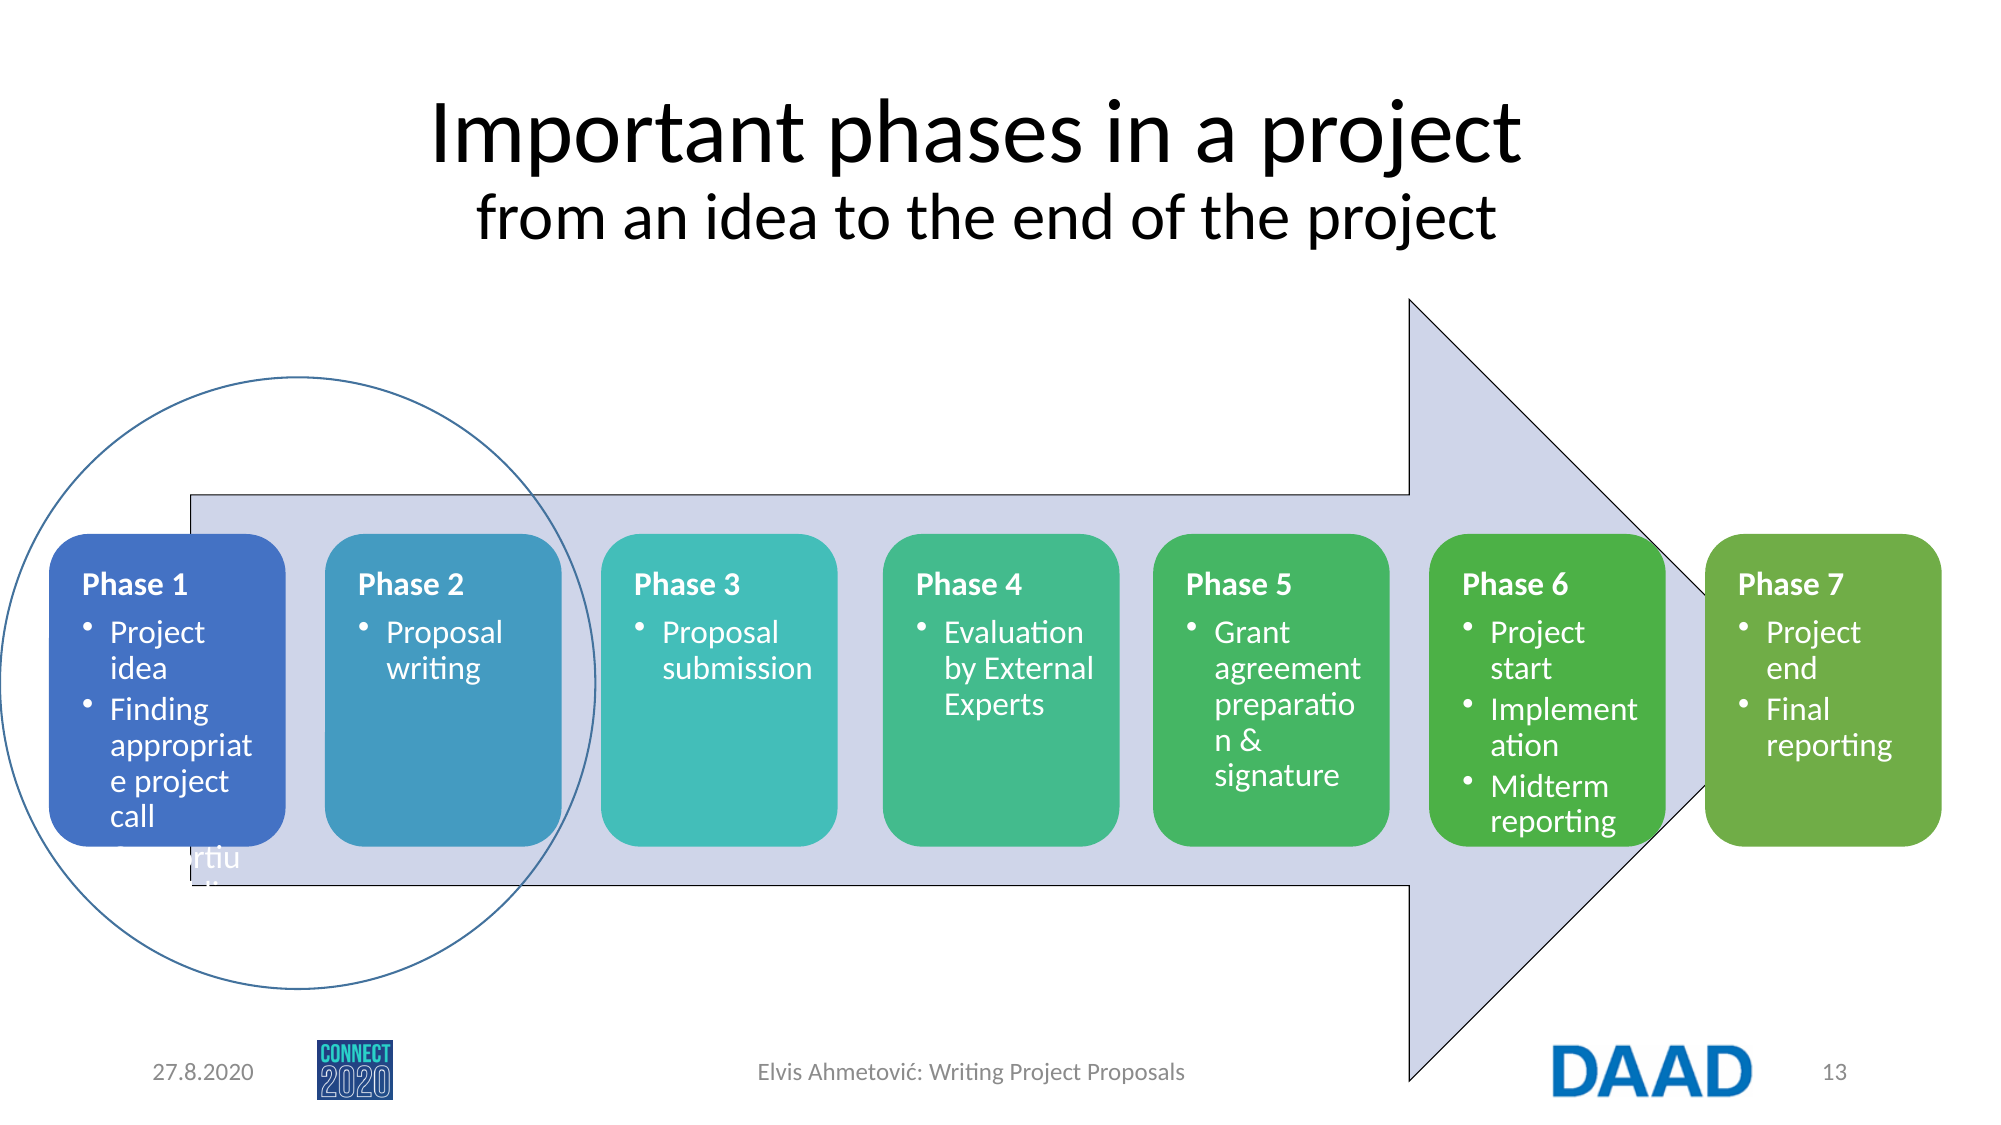

# Important phases in a project from an idea to the end of the project
Phase 1
Project idea
Finding appropriate project call
Consortium building
Phase 2
Proposal writing
Phase 3
Proposal submission
Phase 4
Evaluation by External Experts
Phase 5
Grant agreement preparation & signature
Phase 6
Project  start
Implementation
Midterm reporting
Phase 7
Project end
Final reporting